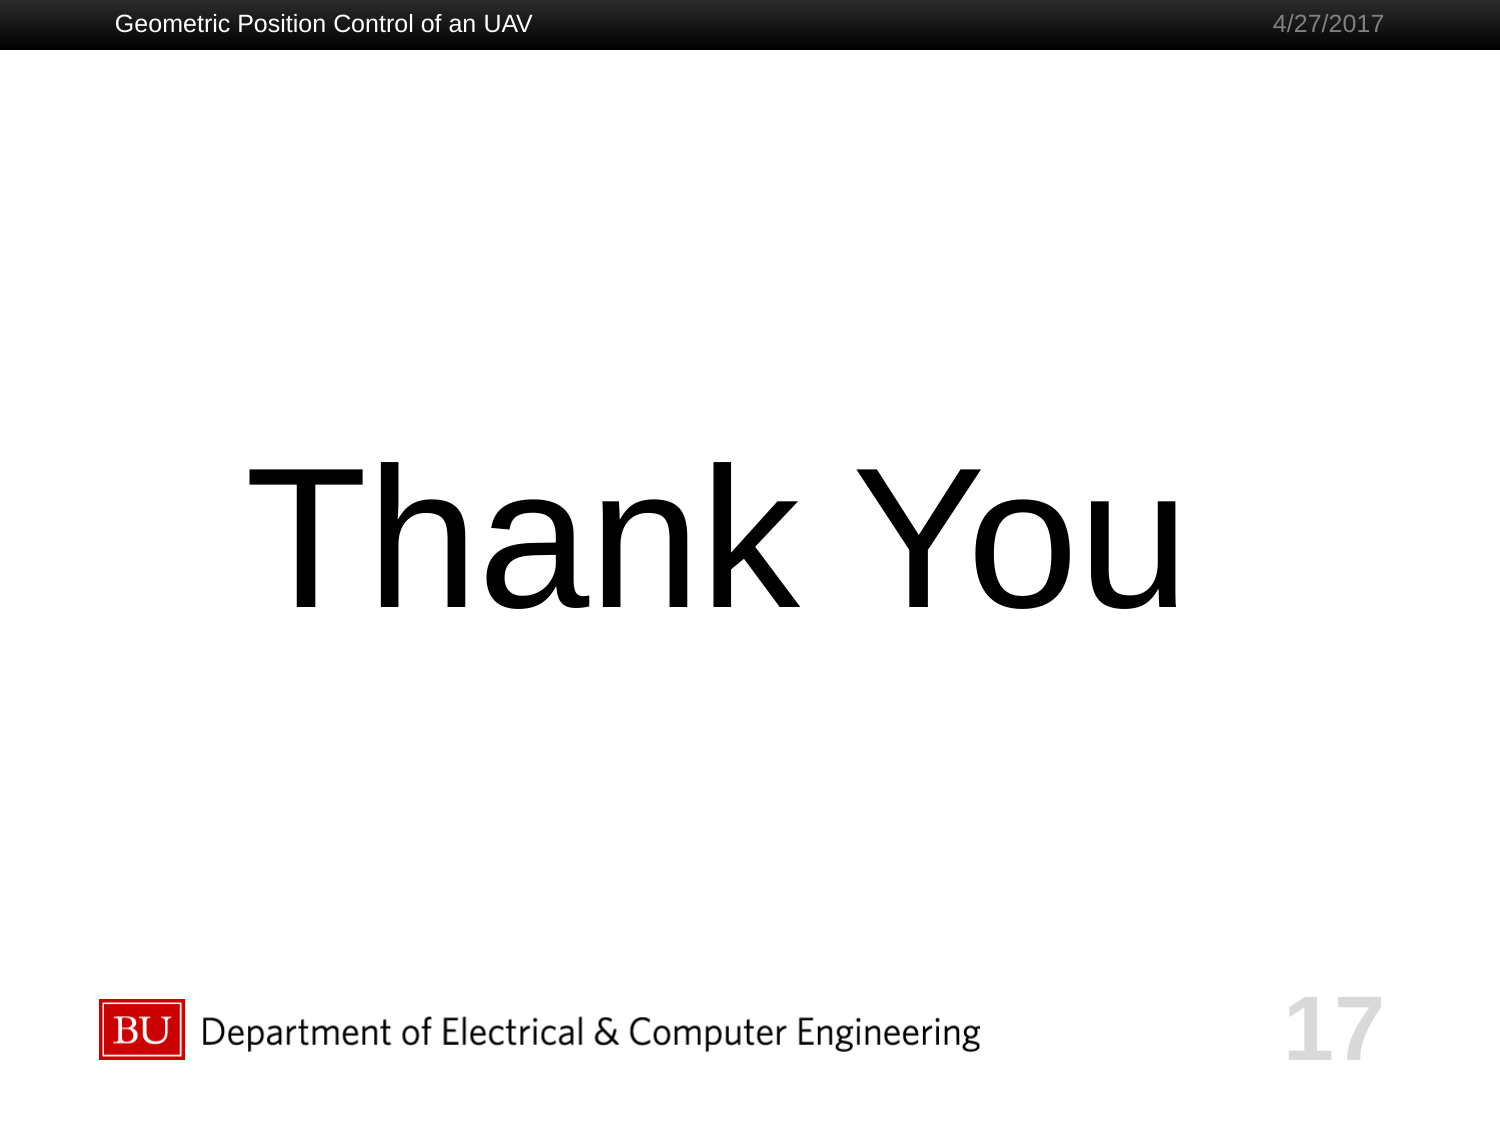

Geometric Position Control of an UAV
4/27/2017
# Thank You
17